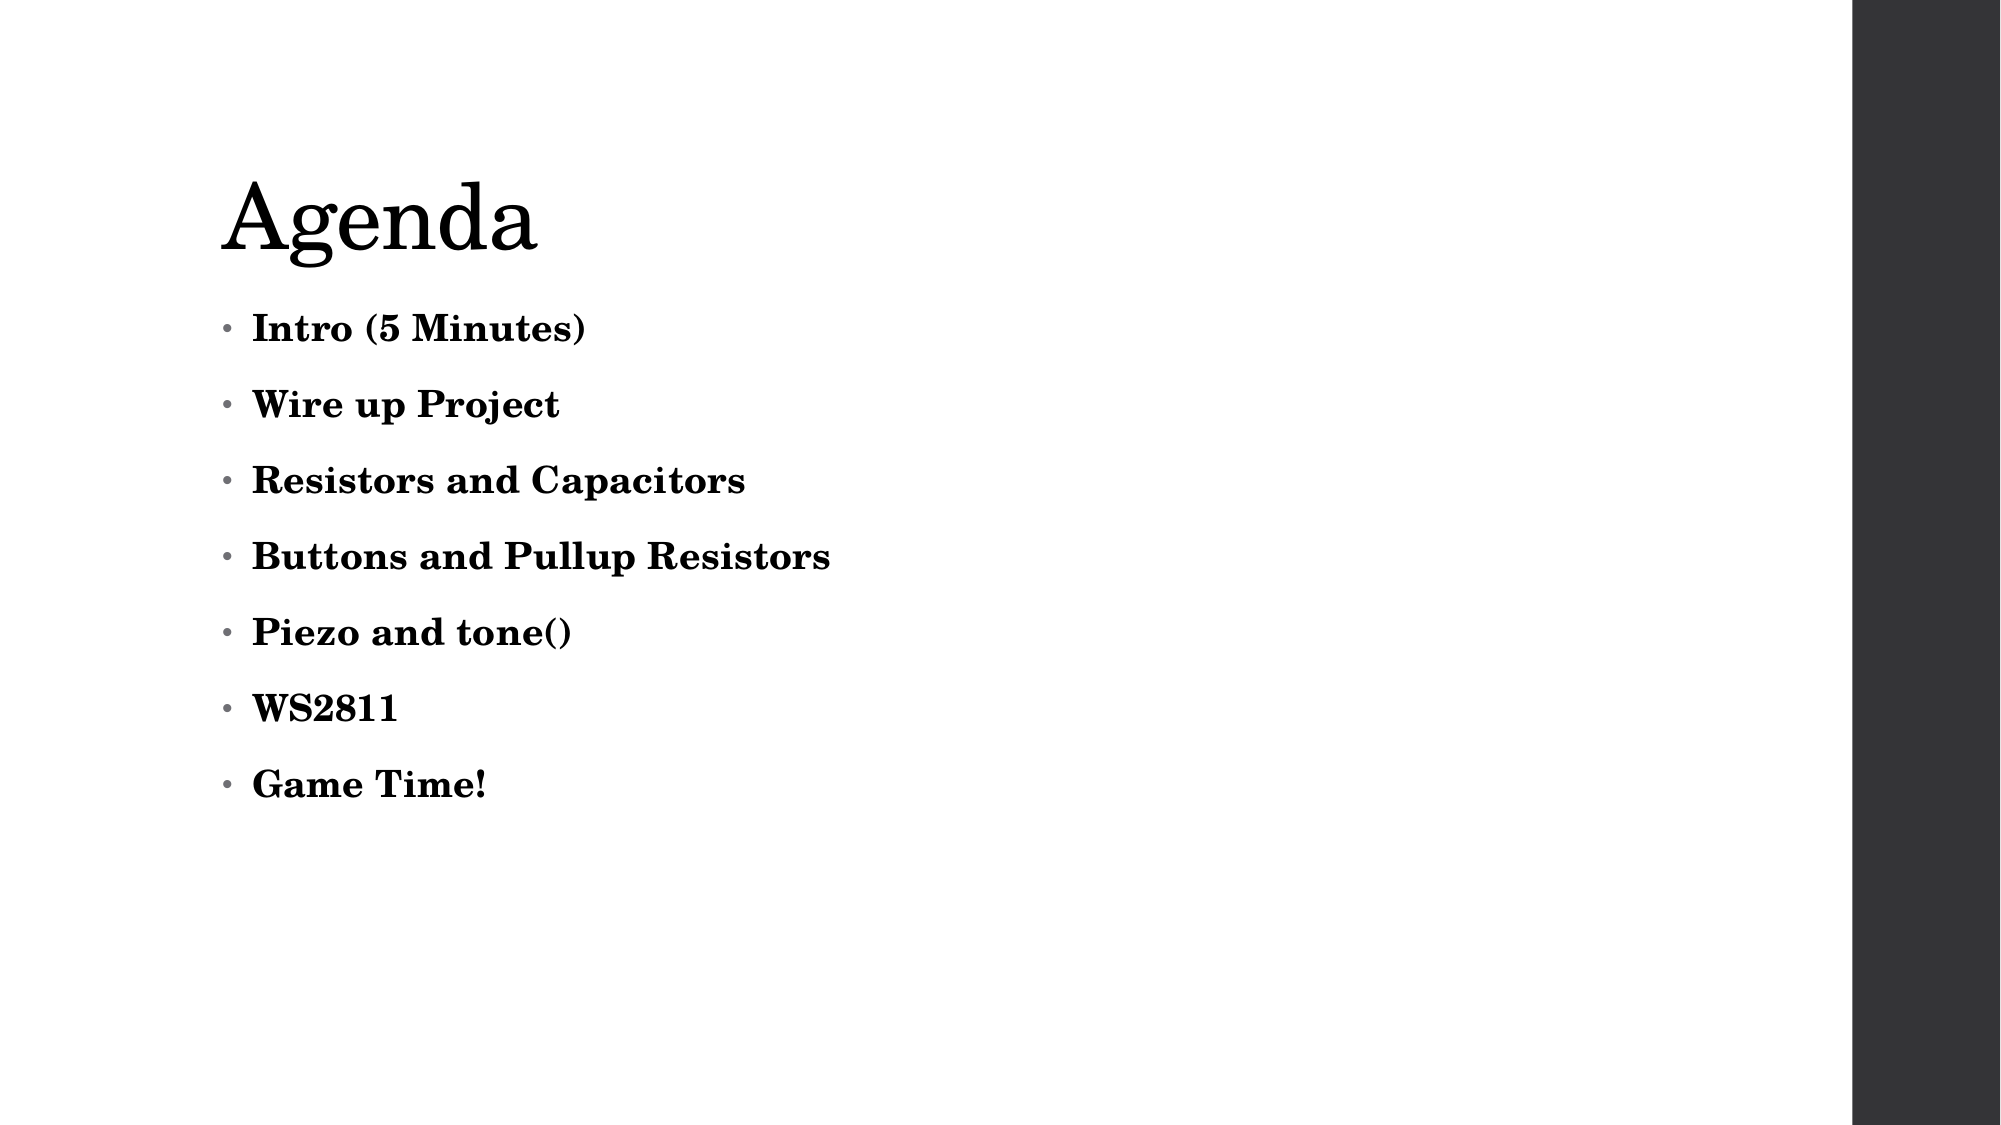

# Agenda
Intro (5 Minutes)
Wire up Project
Resistors and Capacitors
Buttons and Pullup Resistors
Piezo and tone()
WS2811
Game Time!